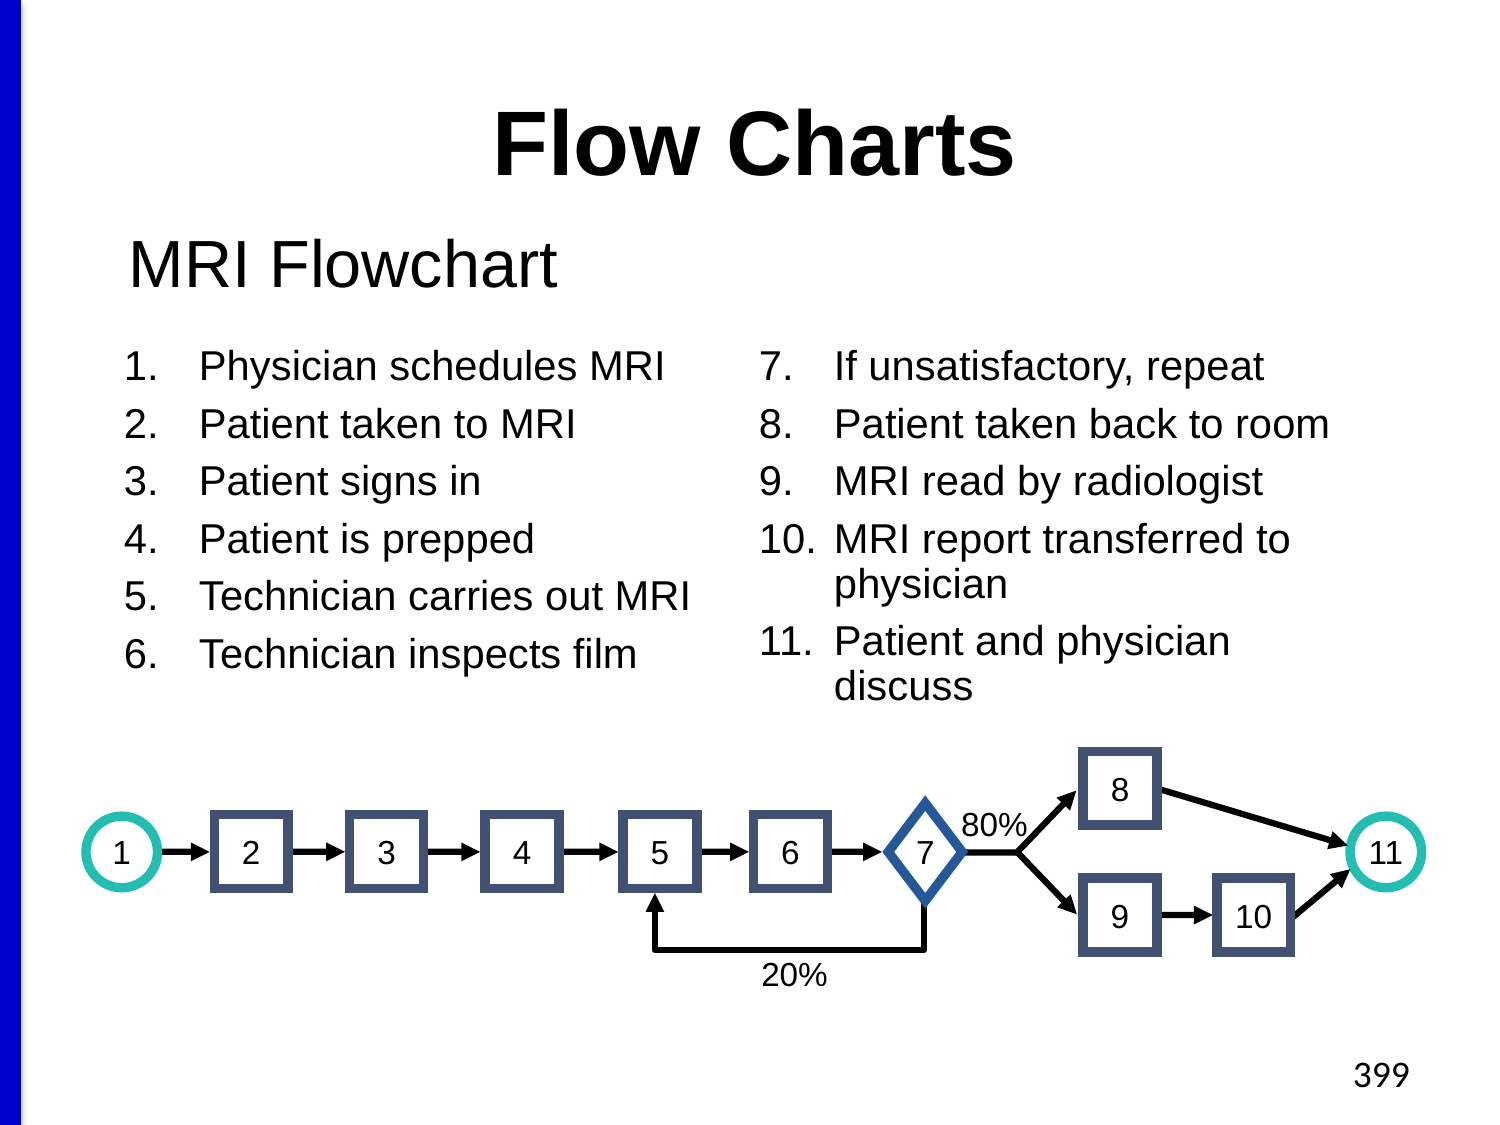

# Flow Charts
MRI Flowchart
Physician schedules MRI
Patient taken to MRI
Patient signs in
Patient is prepped
Technician carries out MRI
Technician inspects film
If unsatisfactory, repeat
Patient taken back to room
MRI read by radiologist
MRI report transferred to physician
Patient and physician discuss

8

80%

9

11

10

7

2

3

4

5

6

1

20%
399